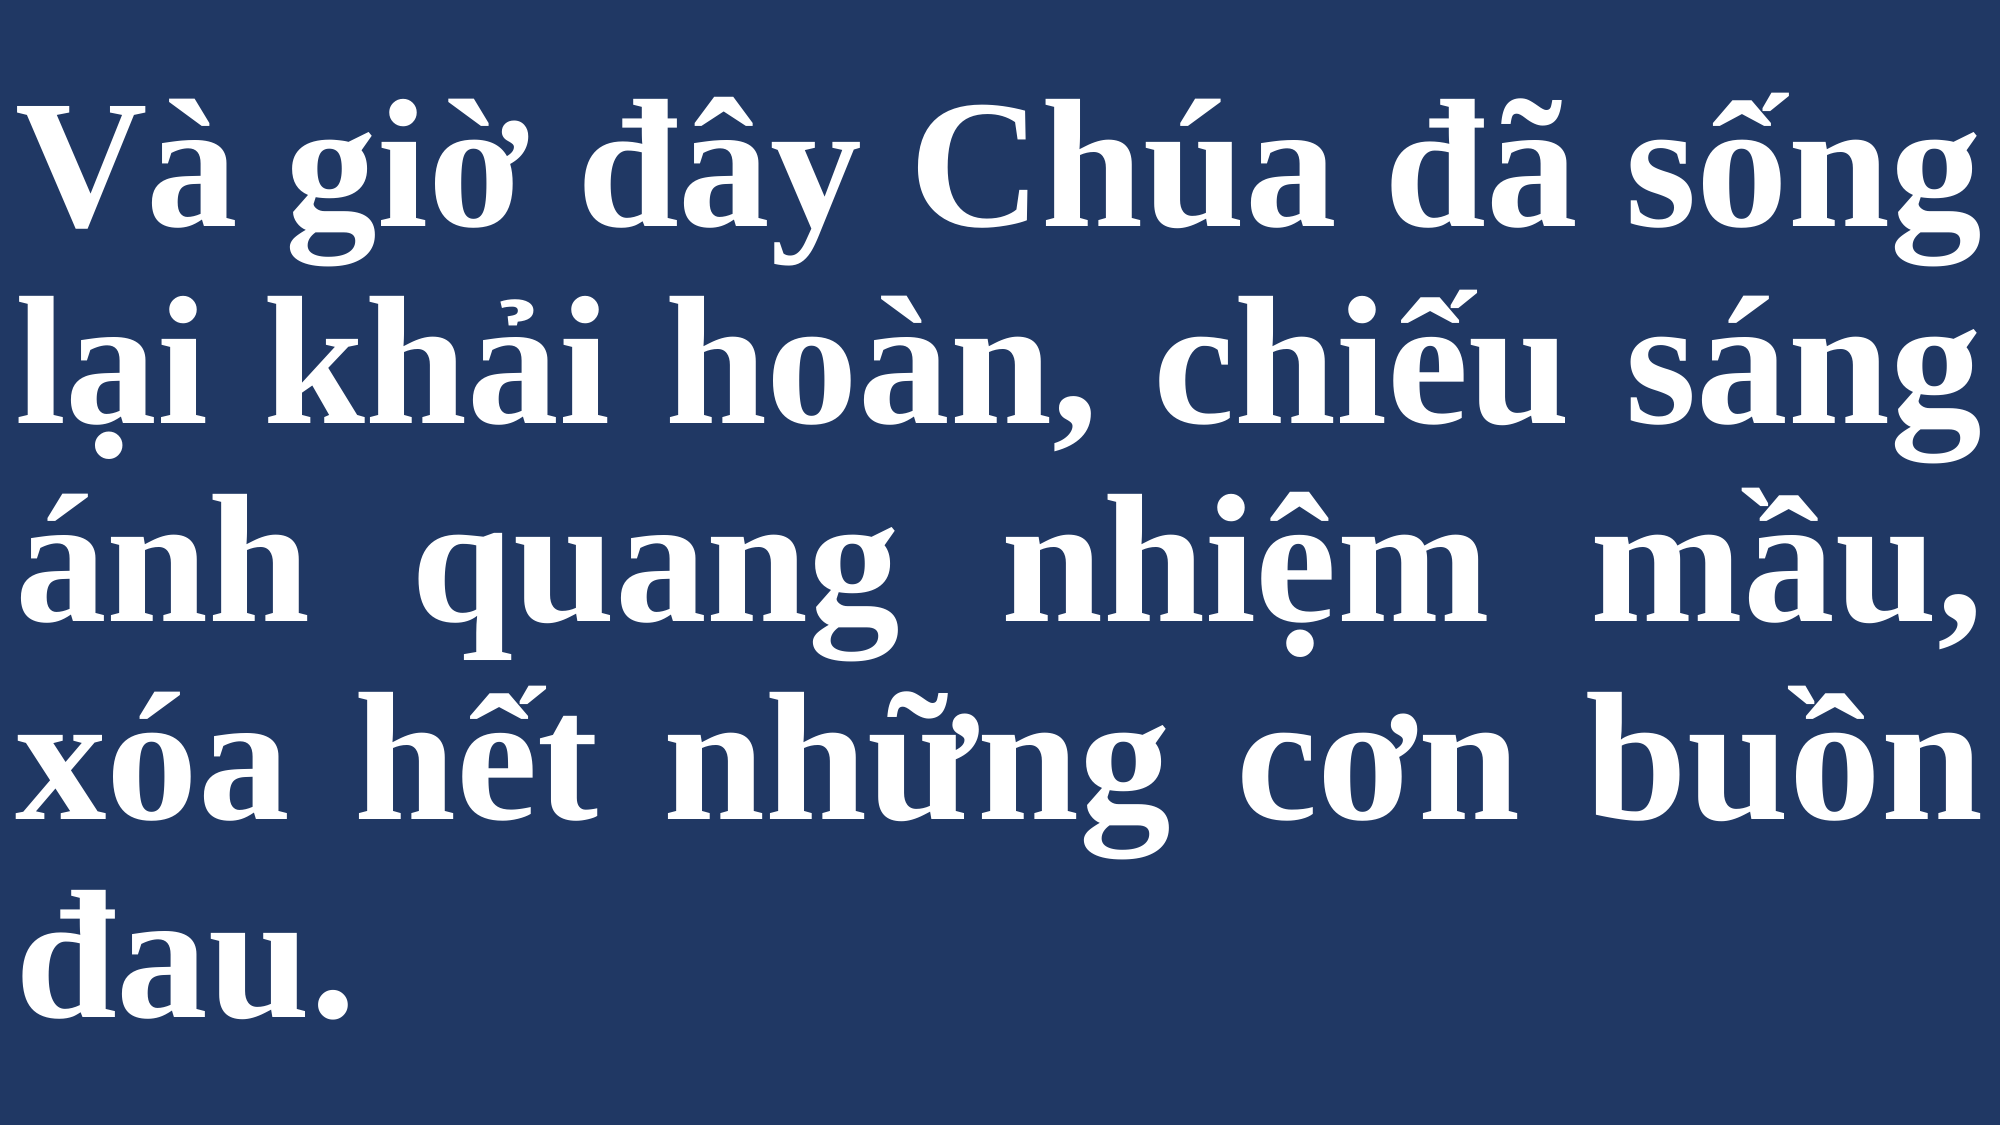

# Và giờ đây Chúa đã sống lại khải hoàn, chiếu sáng ánh quang nhiệm mầu, xóa hết những cơn buồn đau.